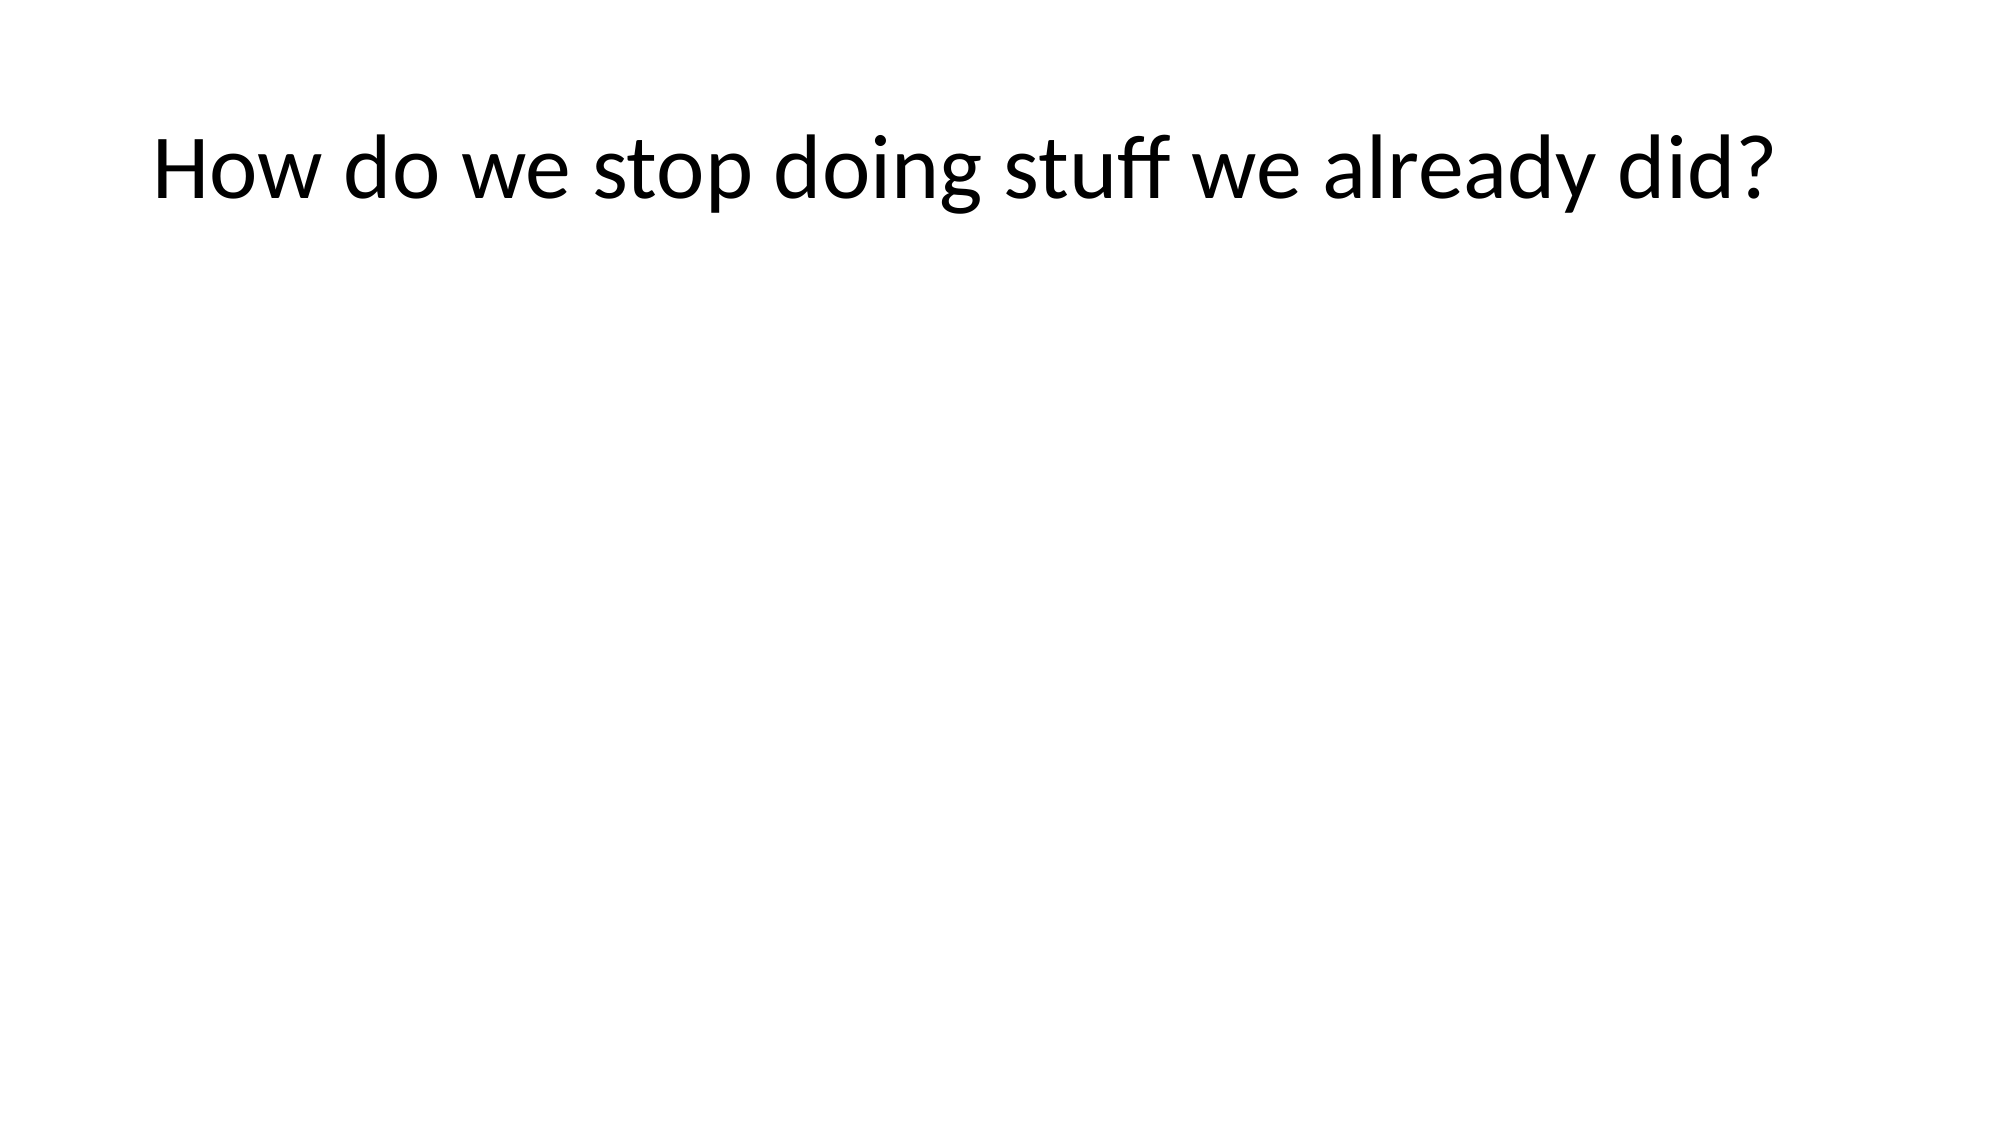

# How do we stop doing stuff we already did?